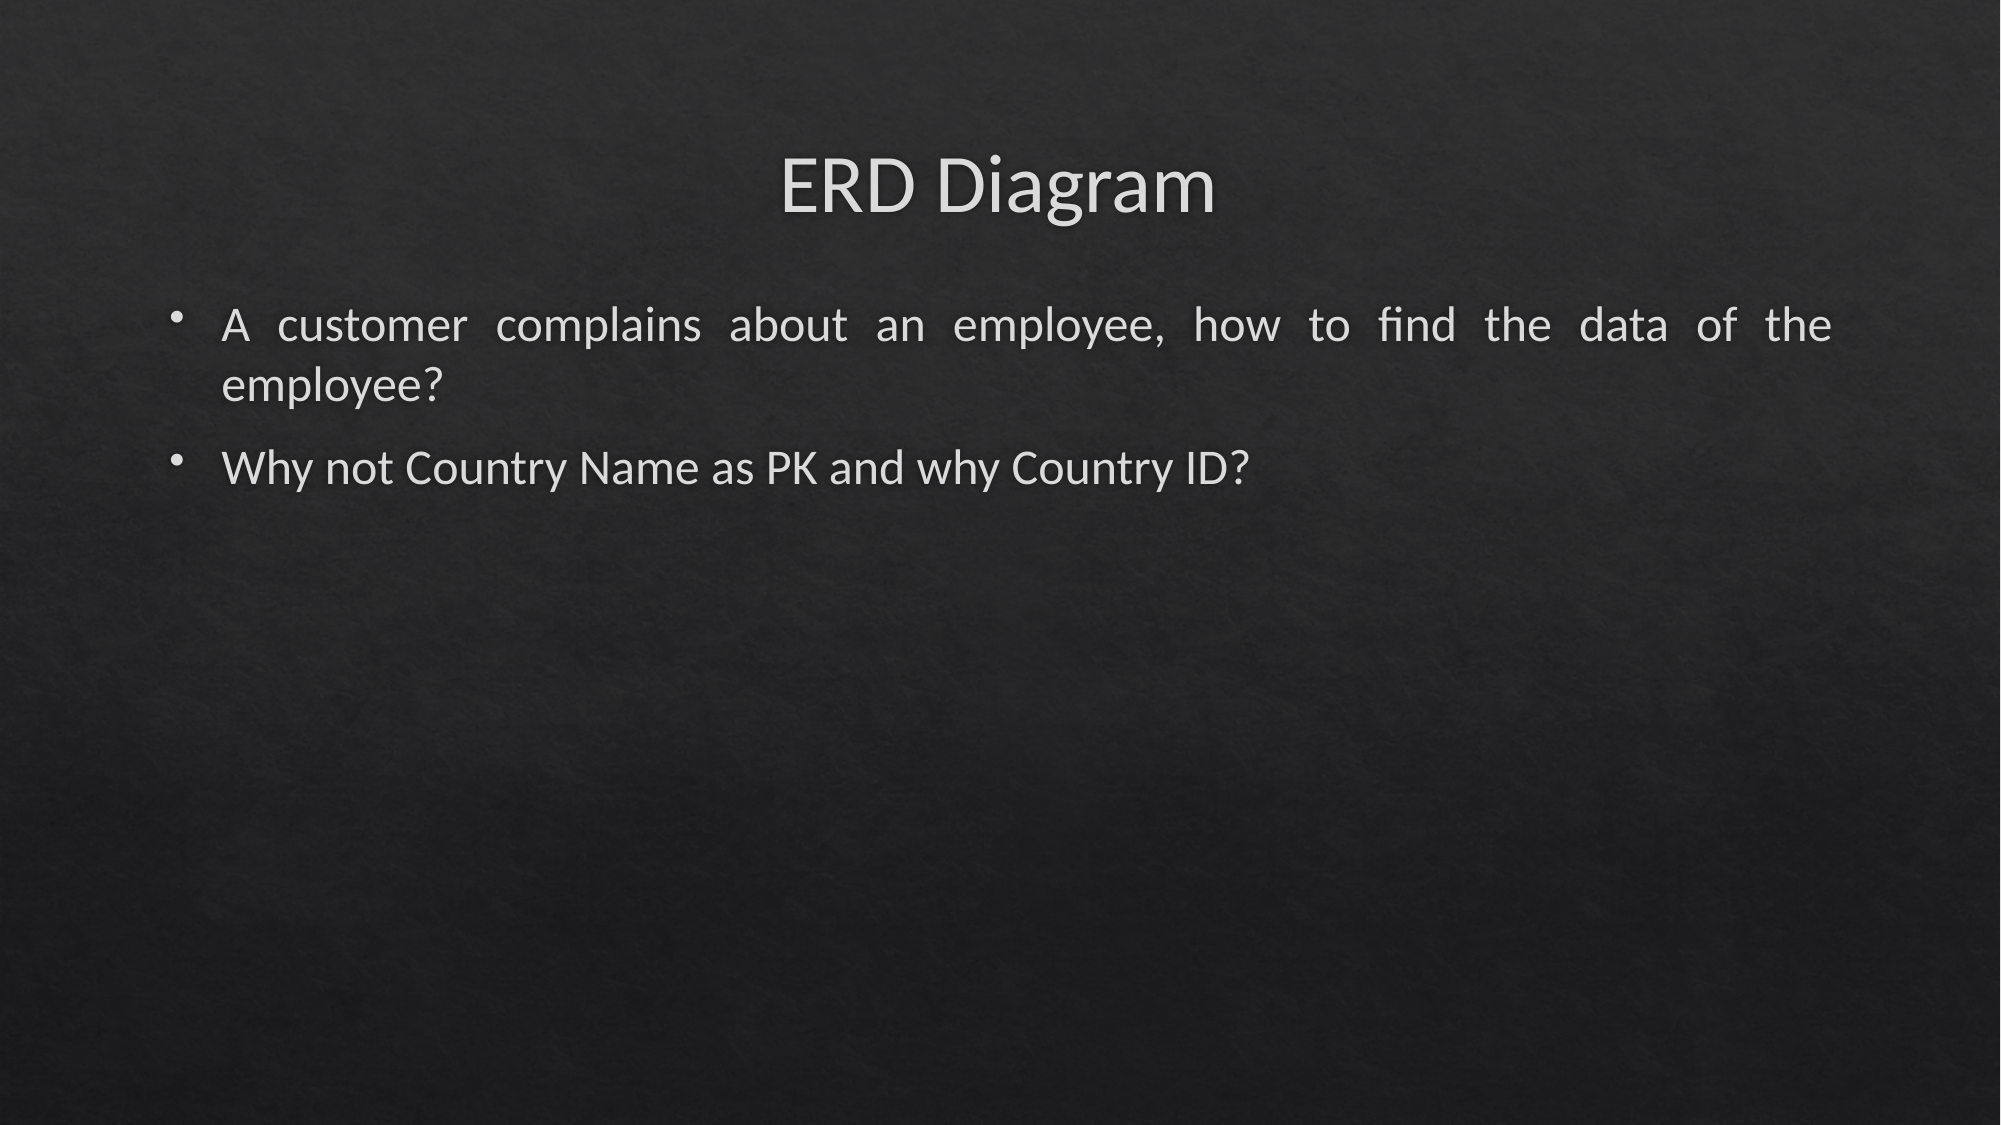

# ERD Diagram
A customer complains about an employee, how to find the data of the employee?
Why not Country Name as PK and why Country ID?